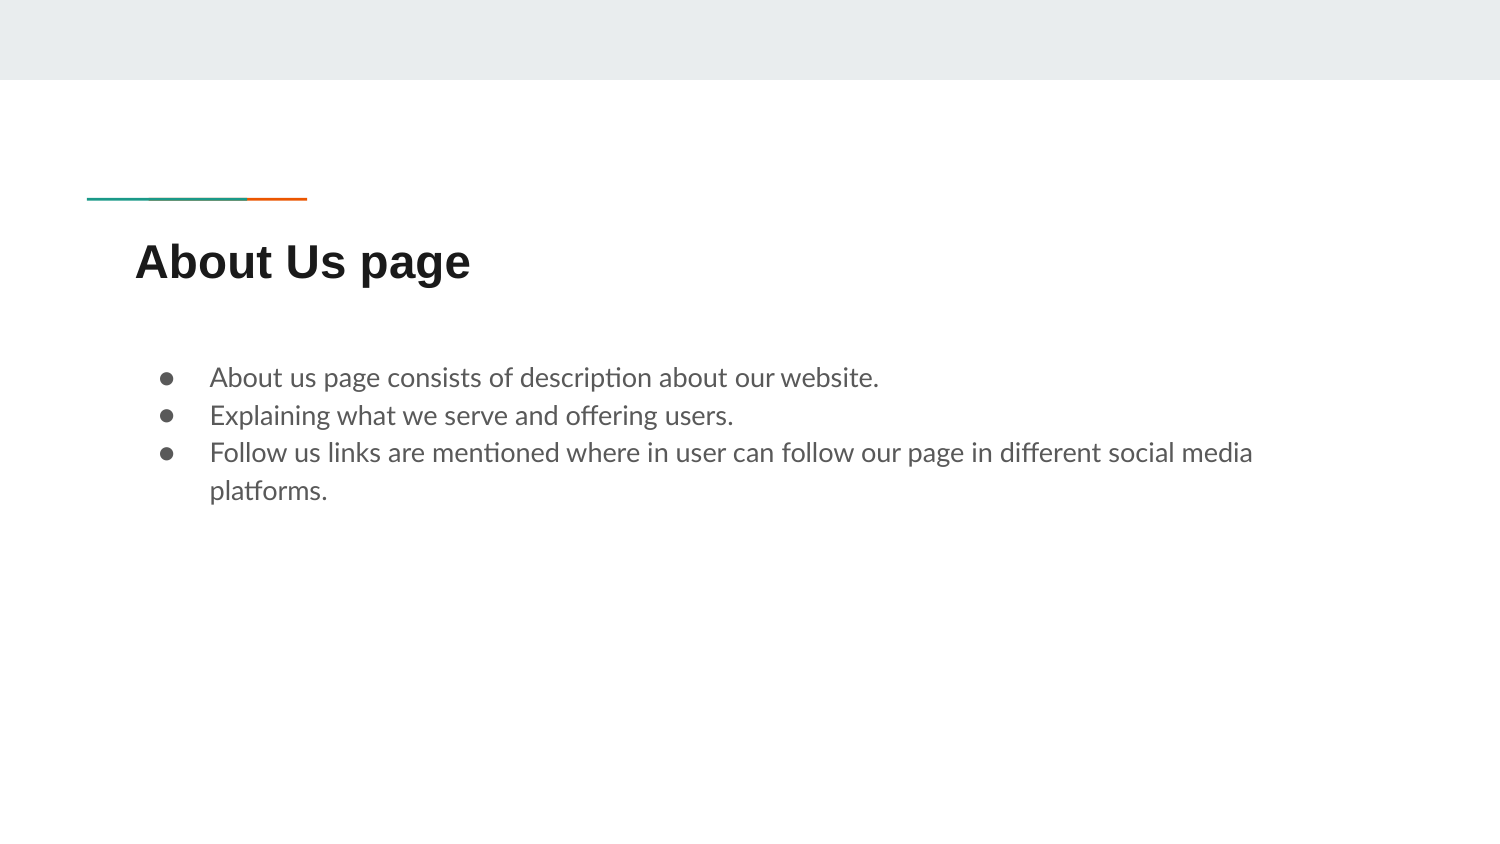

# About Us page
About us page consists of description about our website.
Explaining what we serve and offering users.
Follow us links are mentioned where in user can follow our page in different social media platforms.